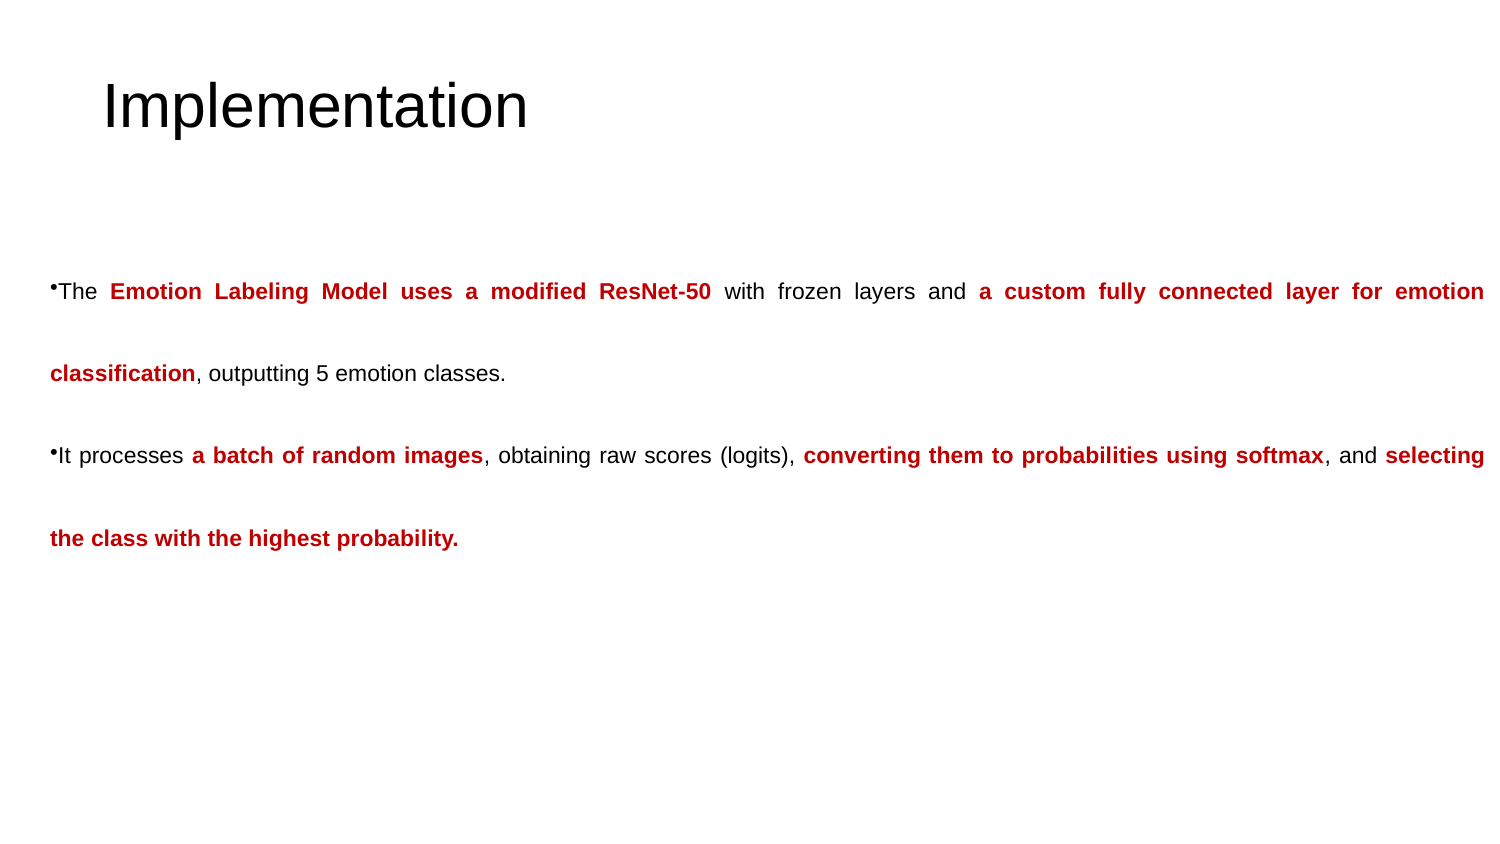

# Implementation

The Emotion Labeling Model uses a modified ResNet-50 with frozen layers and a custom fully connected layer for emotion classification, outputting 5 emotion classes.
It processes a batch of random images, obtaining raw scores (logits), converting them to probabilities using softmax, and selecting the class with the highest probability.